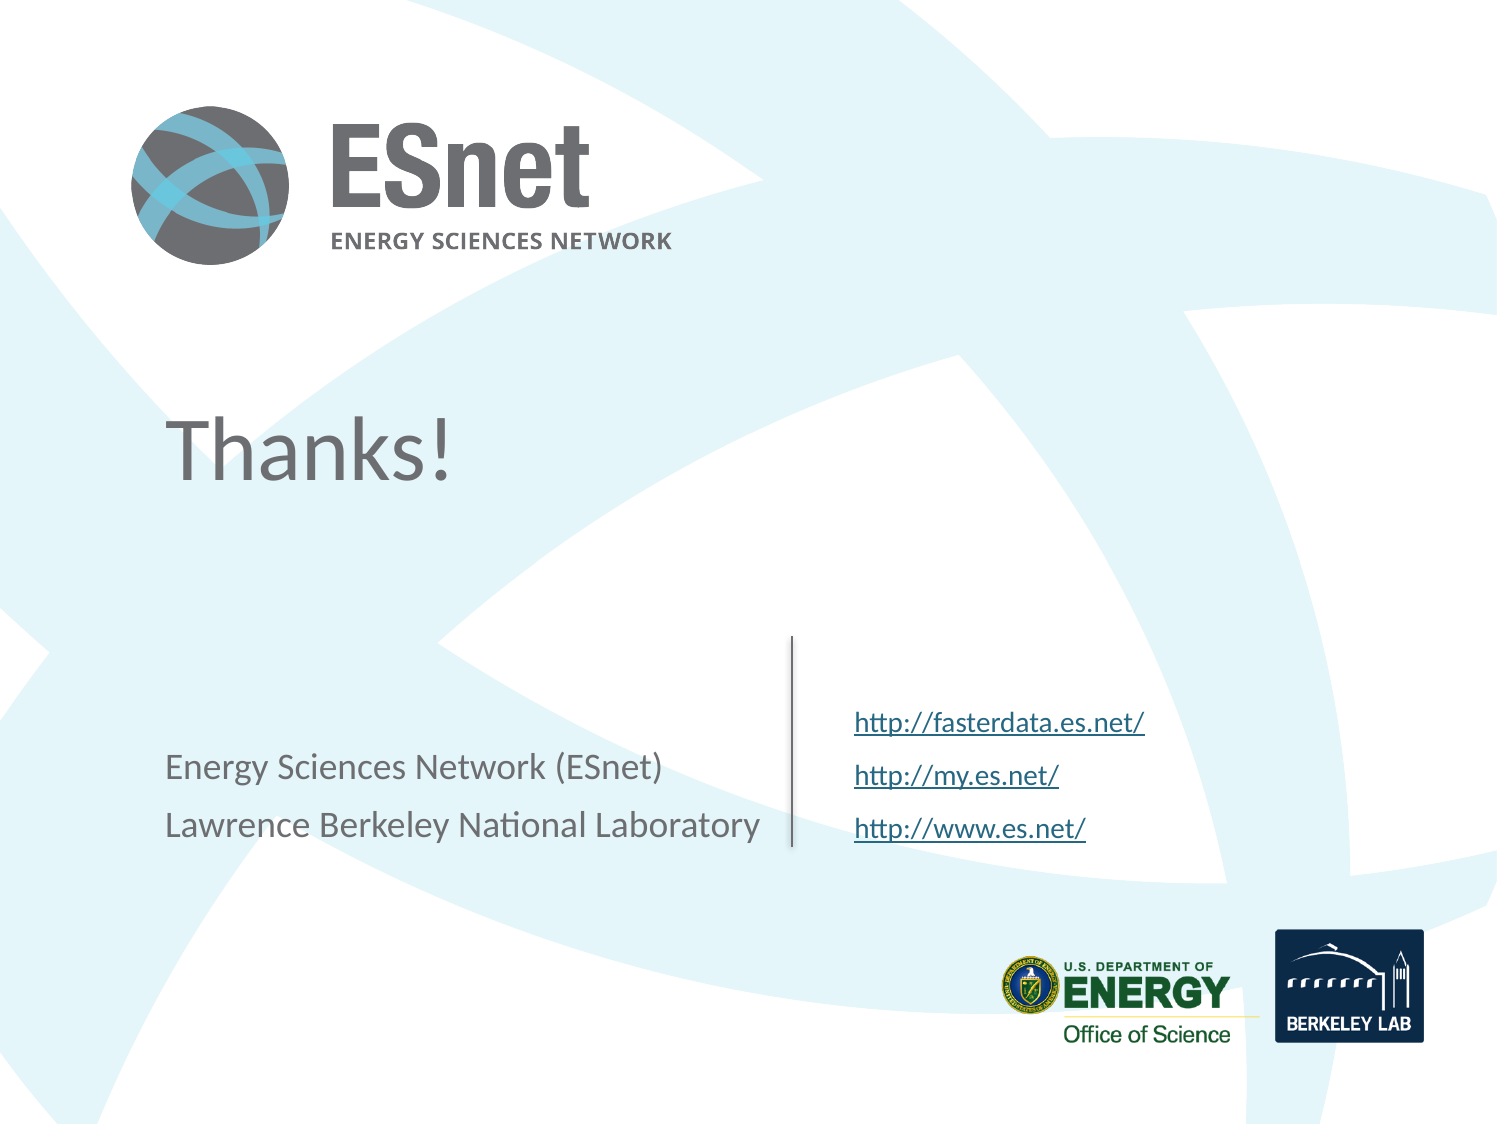

# Thanks!
http://fasterdata.es.net/
http://my.es.net/
http://www.es.net/
Energy Sciences Network (ESnet)
Lawrence Berkeley National Laboratory